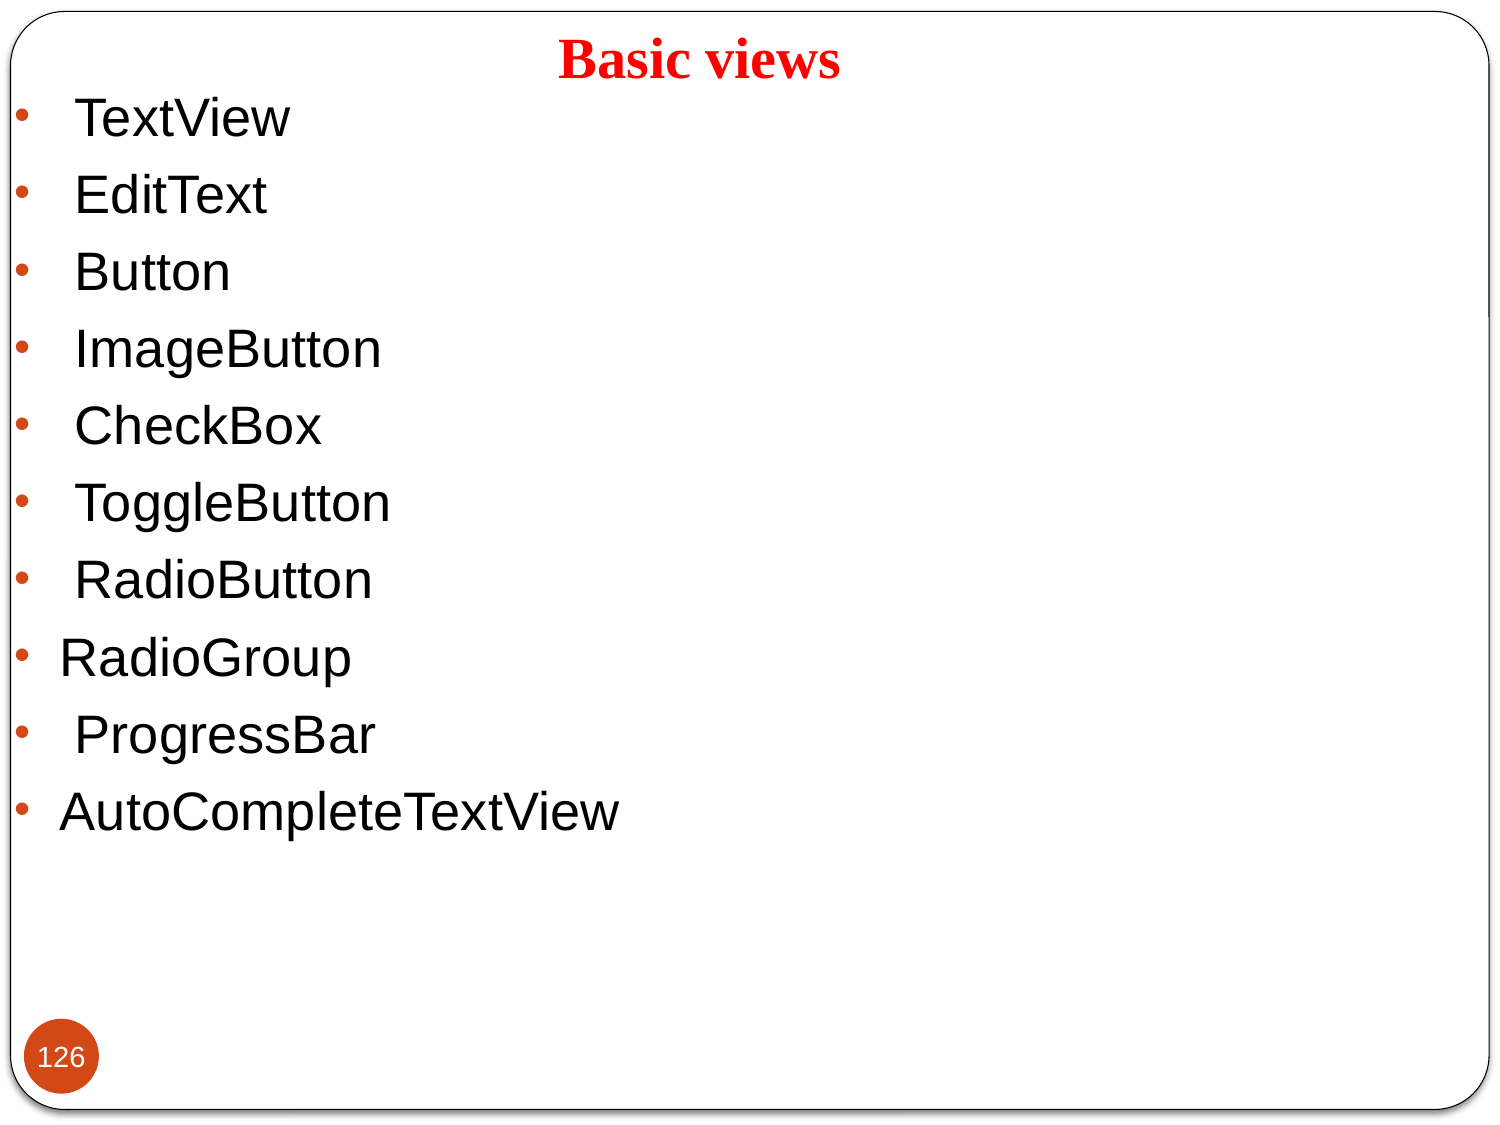

# Basic views
 TextView
 EditText
 Button
 ImageButton
 CheckBox
 ToggleButton
 RadioButton
RadioGroup
 ProgressBar
AutoCompleteTextView
126